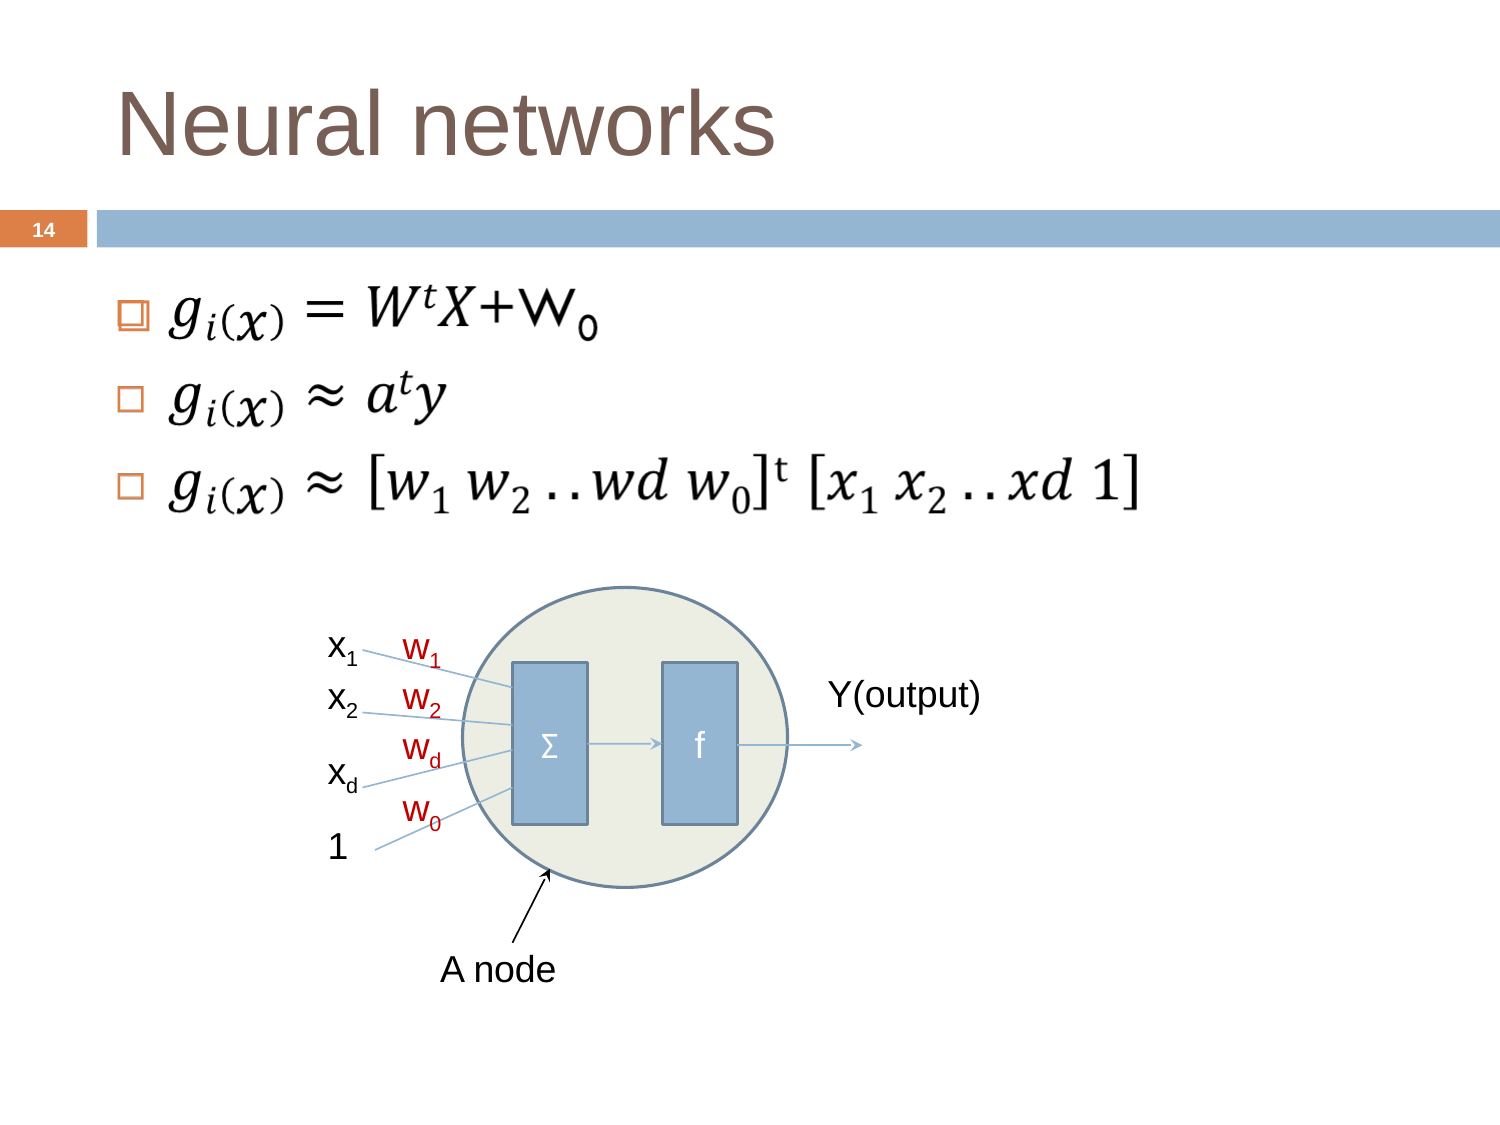

# Neural networks
14

x1
w1
Σ
f
Y(output)
x2
w2
wd
xd
w0
1
A node